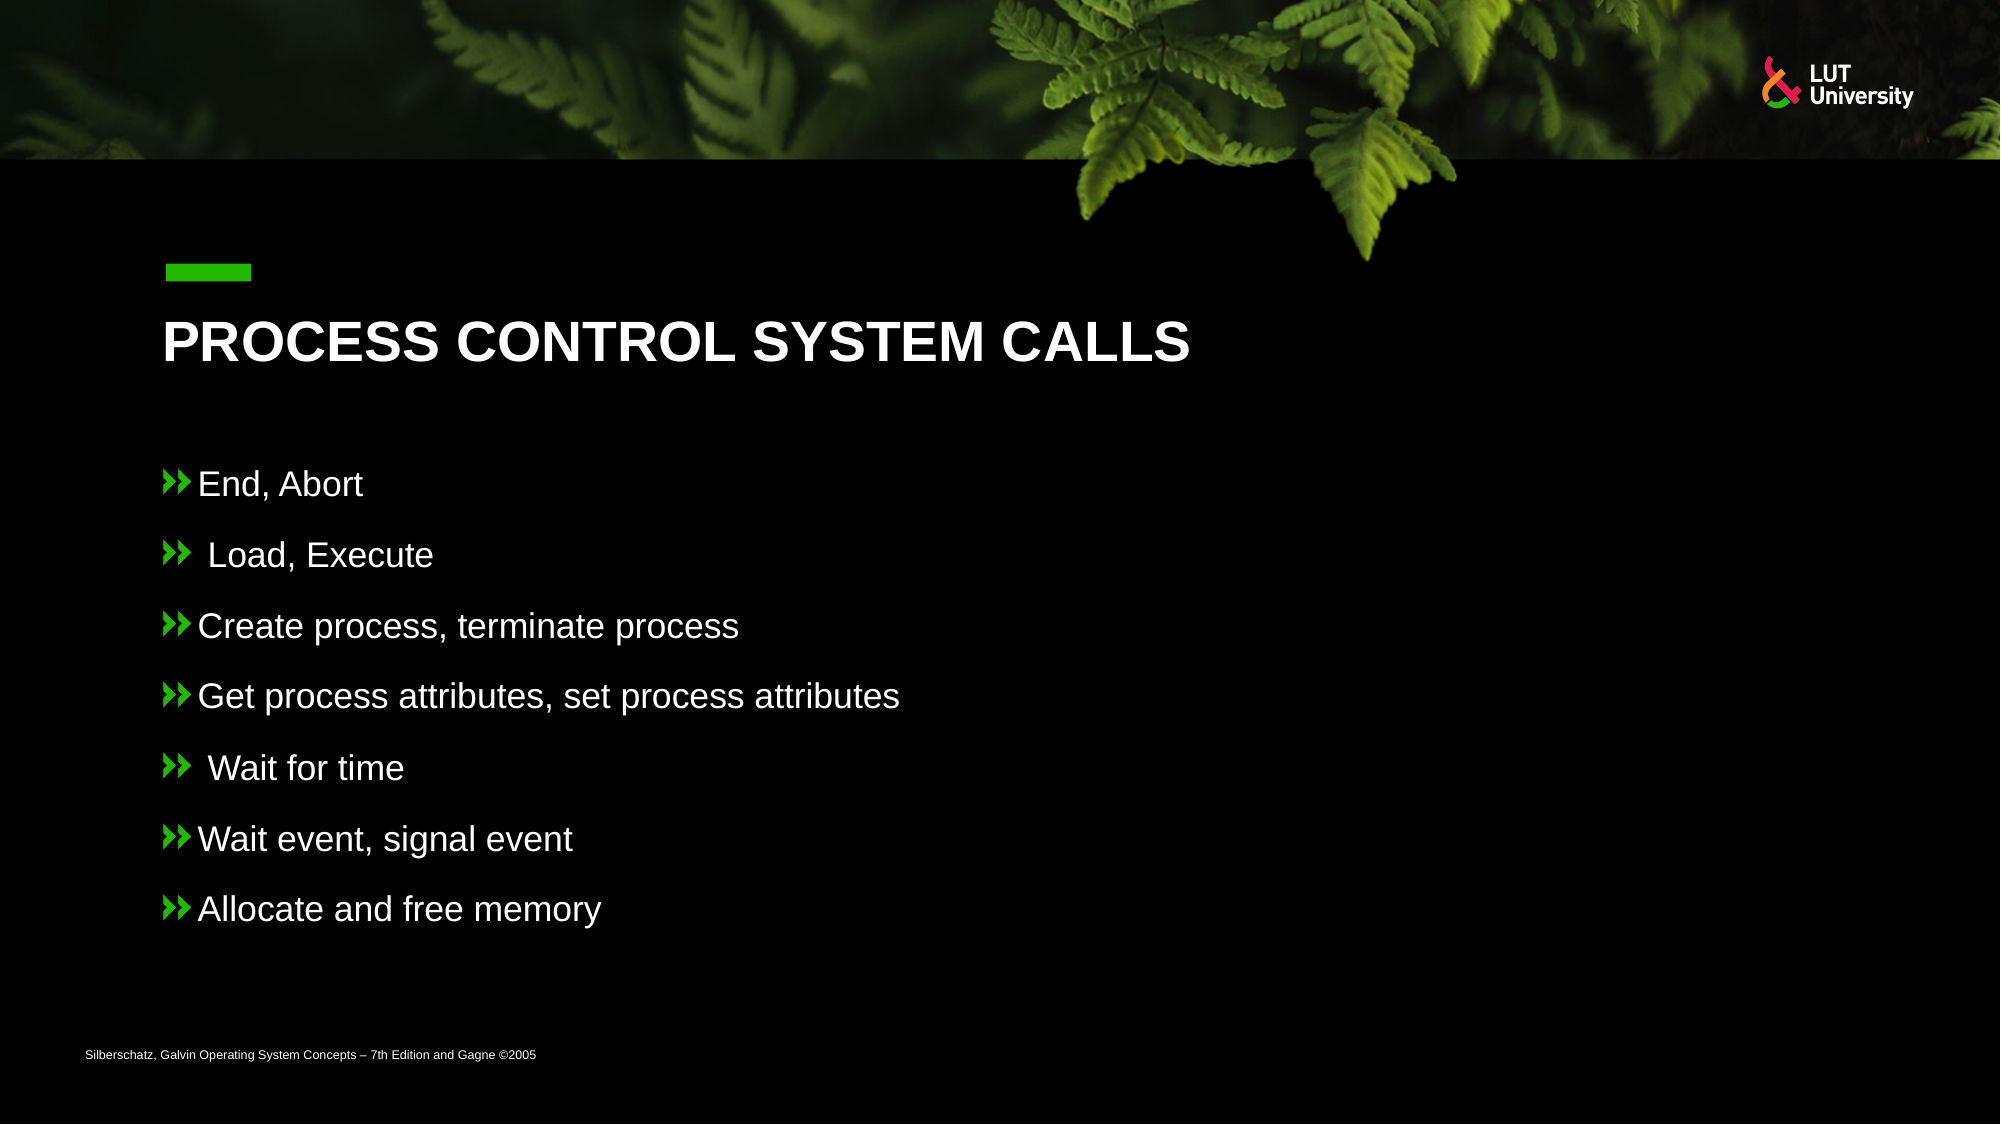

# PROCESS CONTROL SYSTEM CALLS

End, Abort
 Load, Execute
Create process, terminate process
Get process attributes, set process attributes
 Wait for time
Wait event, signal event
Allocate and free memory
Silberschatz, Galvin Operating System Concepts – 7th Edition and Gagne ©2005